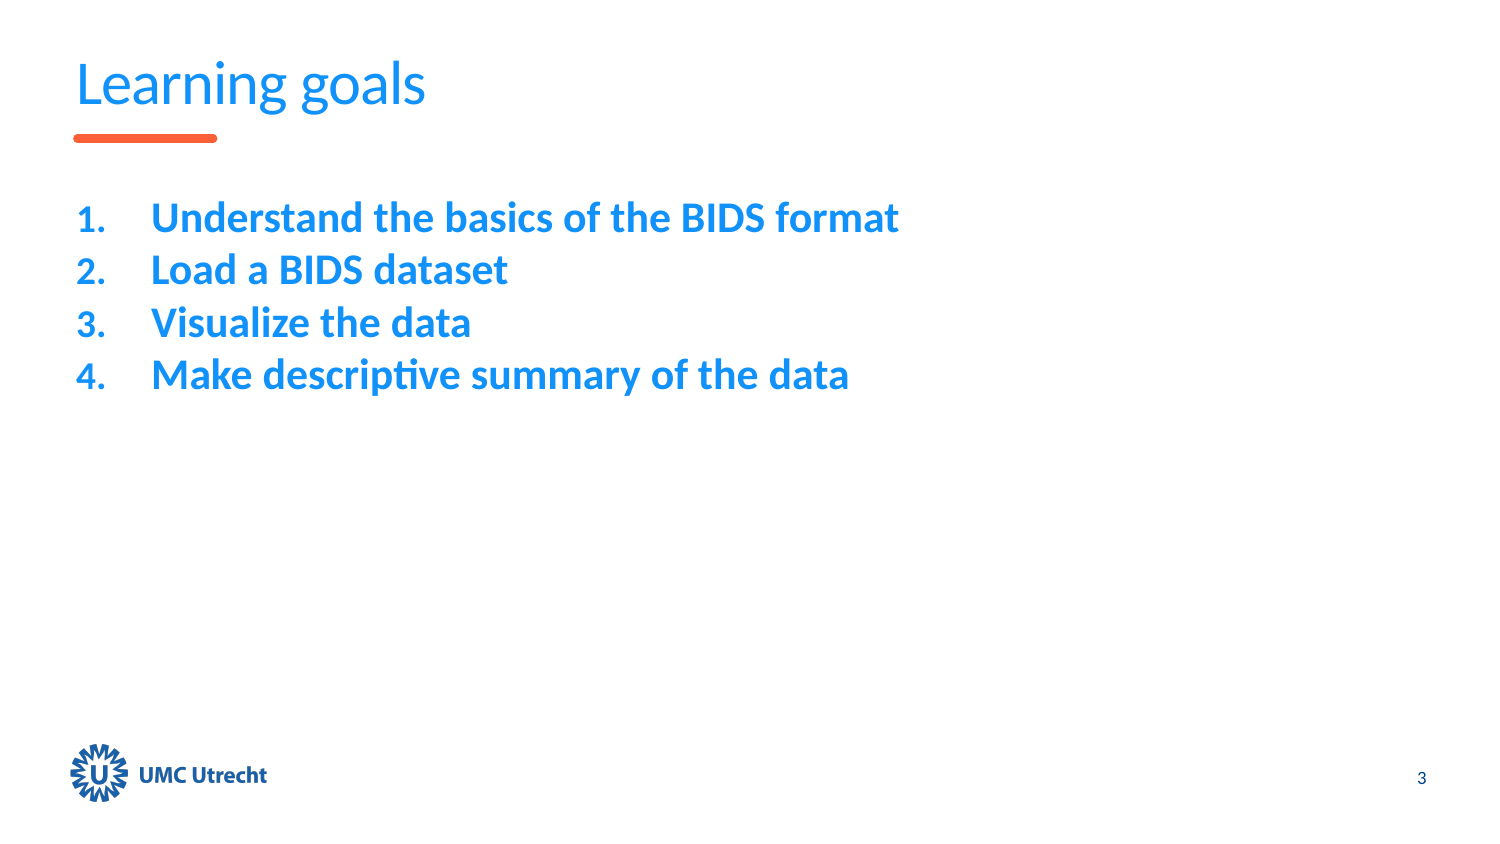

# Learning goals
Understand the basics of the BIDS format
Load a BIDS dataset
Visualize the data
Make descriptive summary of the data

3